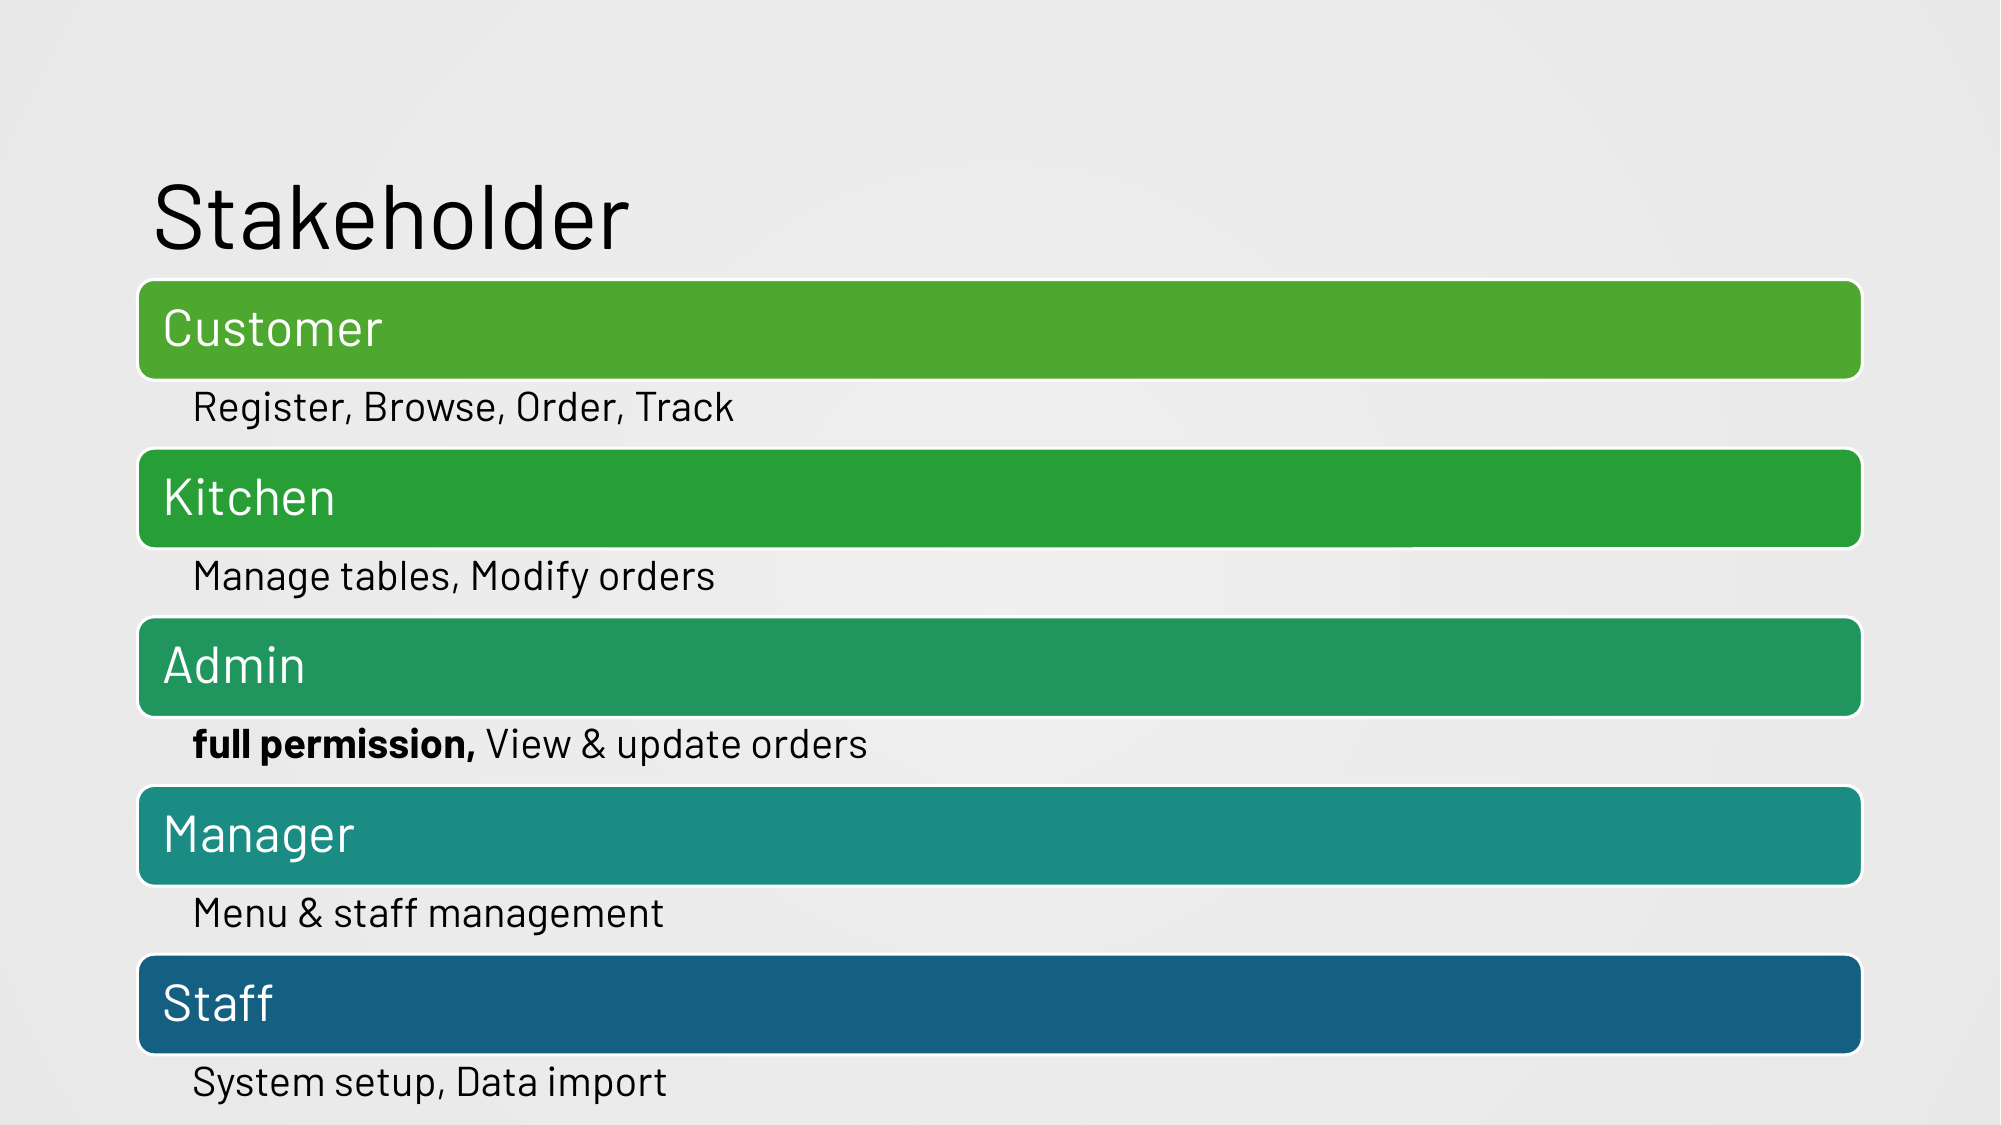

# Stakeholder
Customer
Register, Browse, Order, Track
Kitchen
Manage tables, Modify orders
Admin
full permission, View & update orders
Manager
Menu & staff management
Staff
System setup, Data import